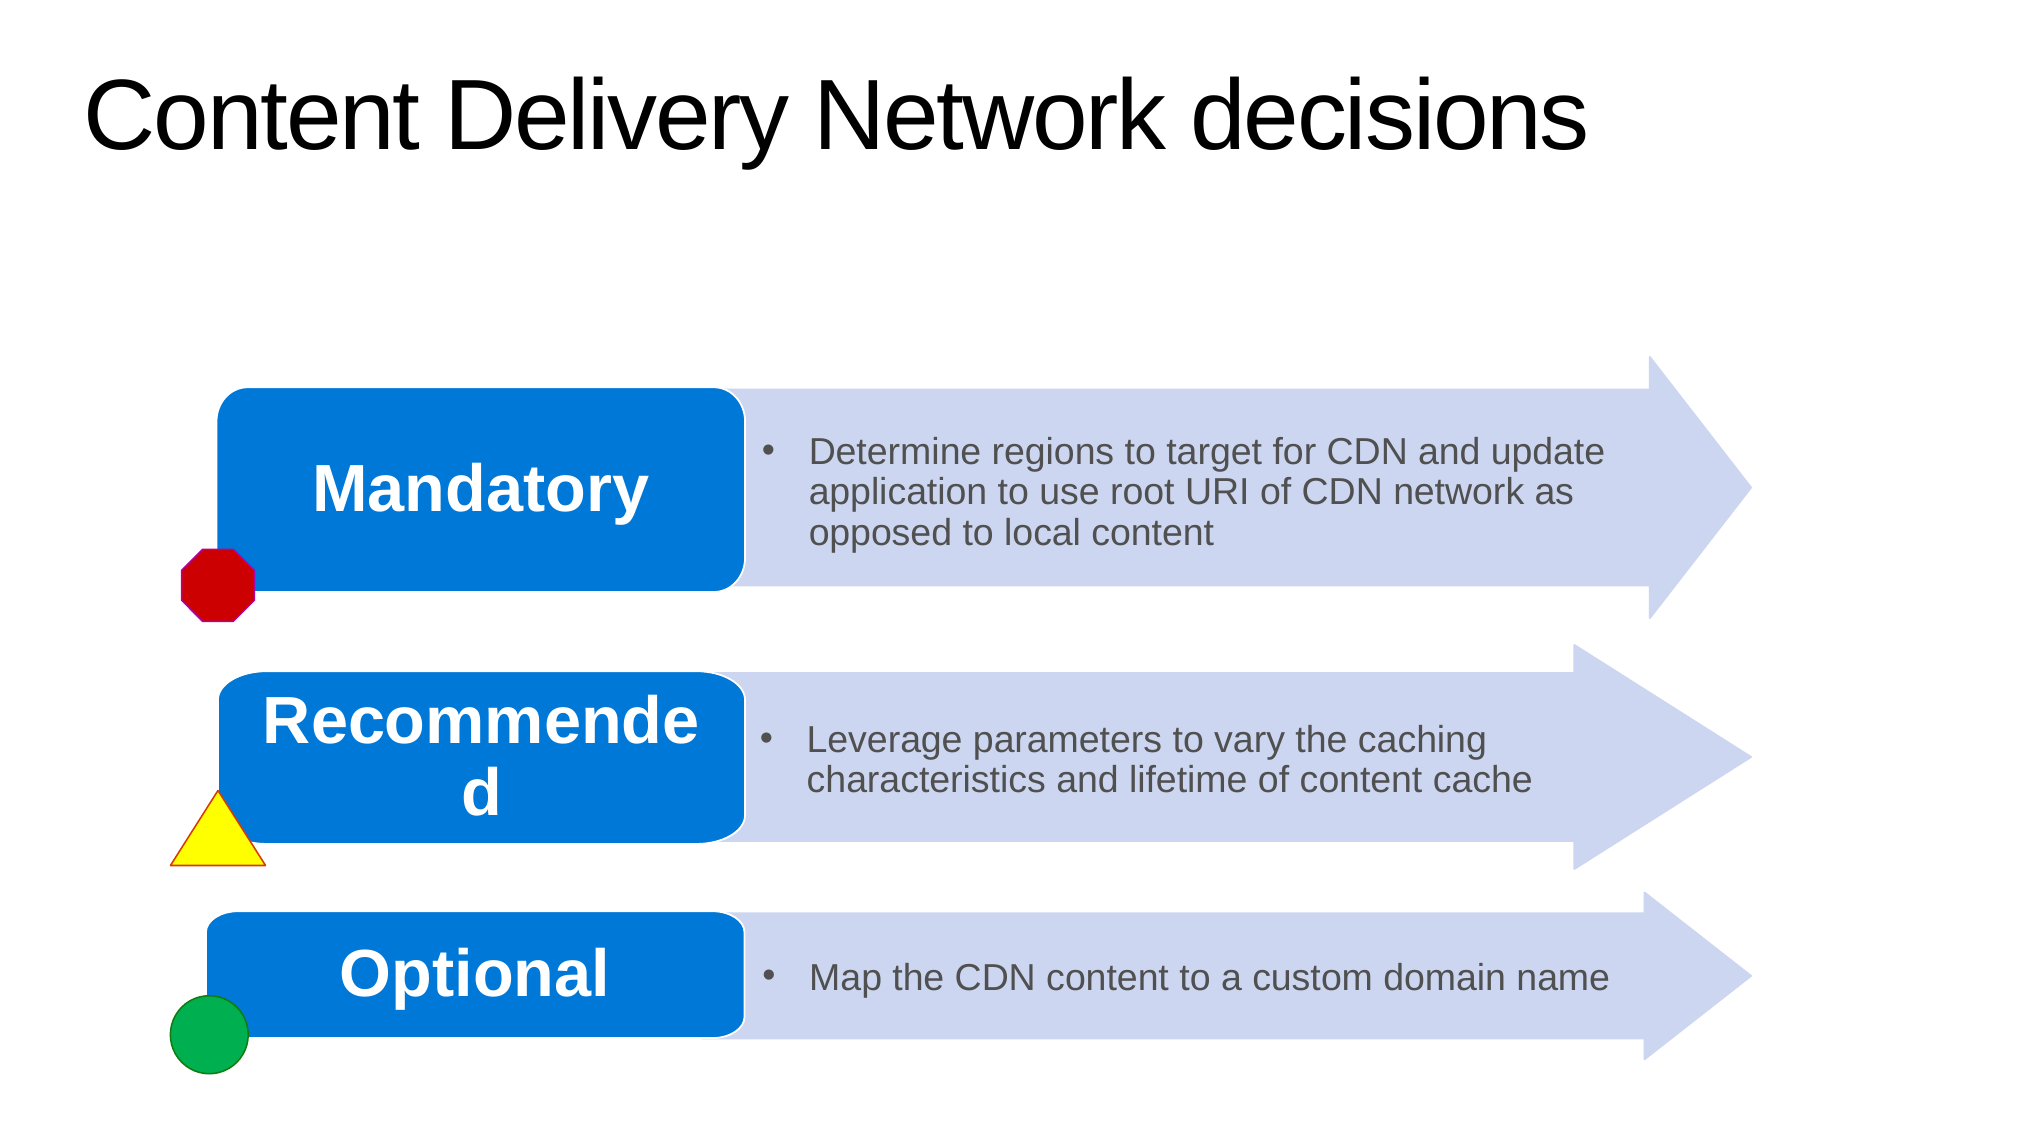

# Content Delivery Network decisions
Determine regions to target for CDN and update application to use root URI of CDN network as opposed to local content
Mandatory

Leverage parameters to vary the caching characteristics and lifetime of content cache
Recommended

Map the CDN content to a custom domain name
Optional